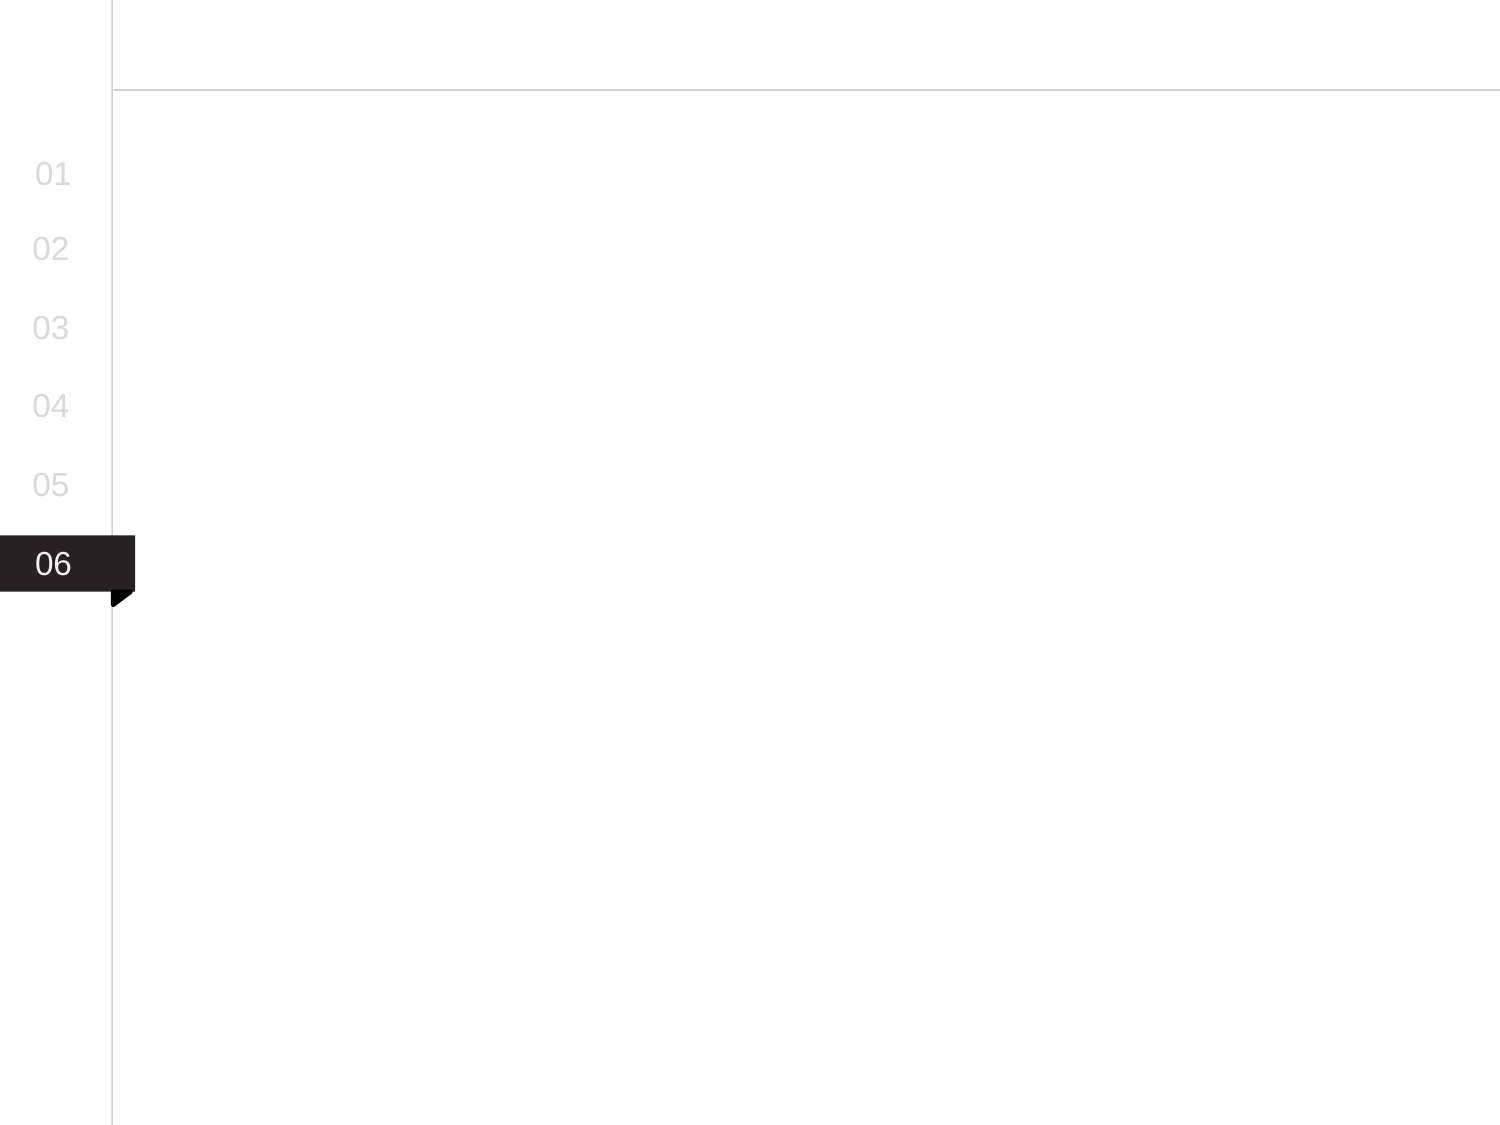

1st semester
01
02
03
04
05
02
04
06
06

05
03